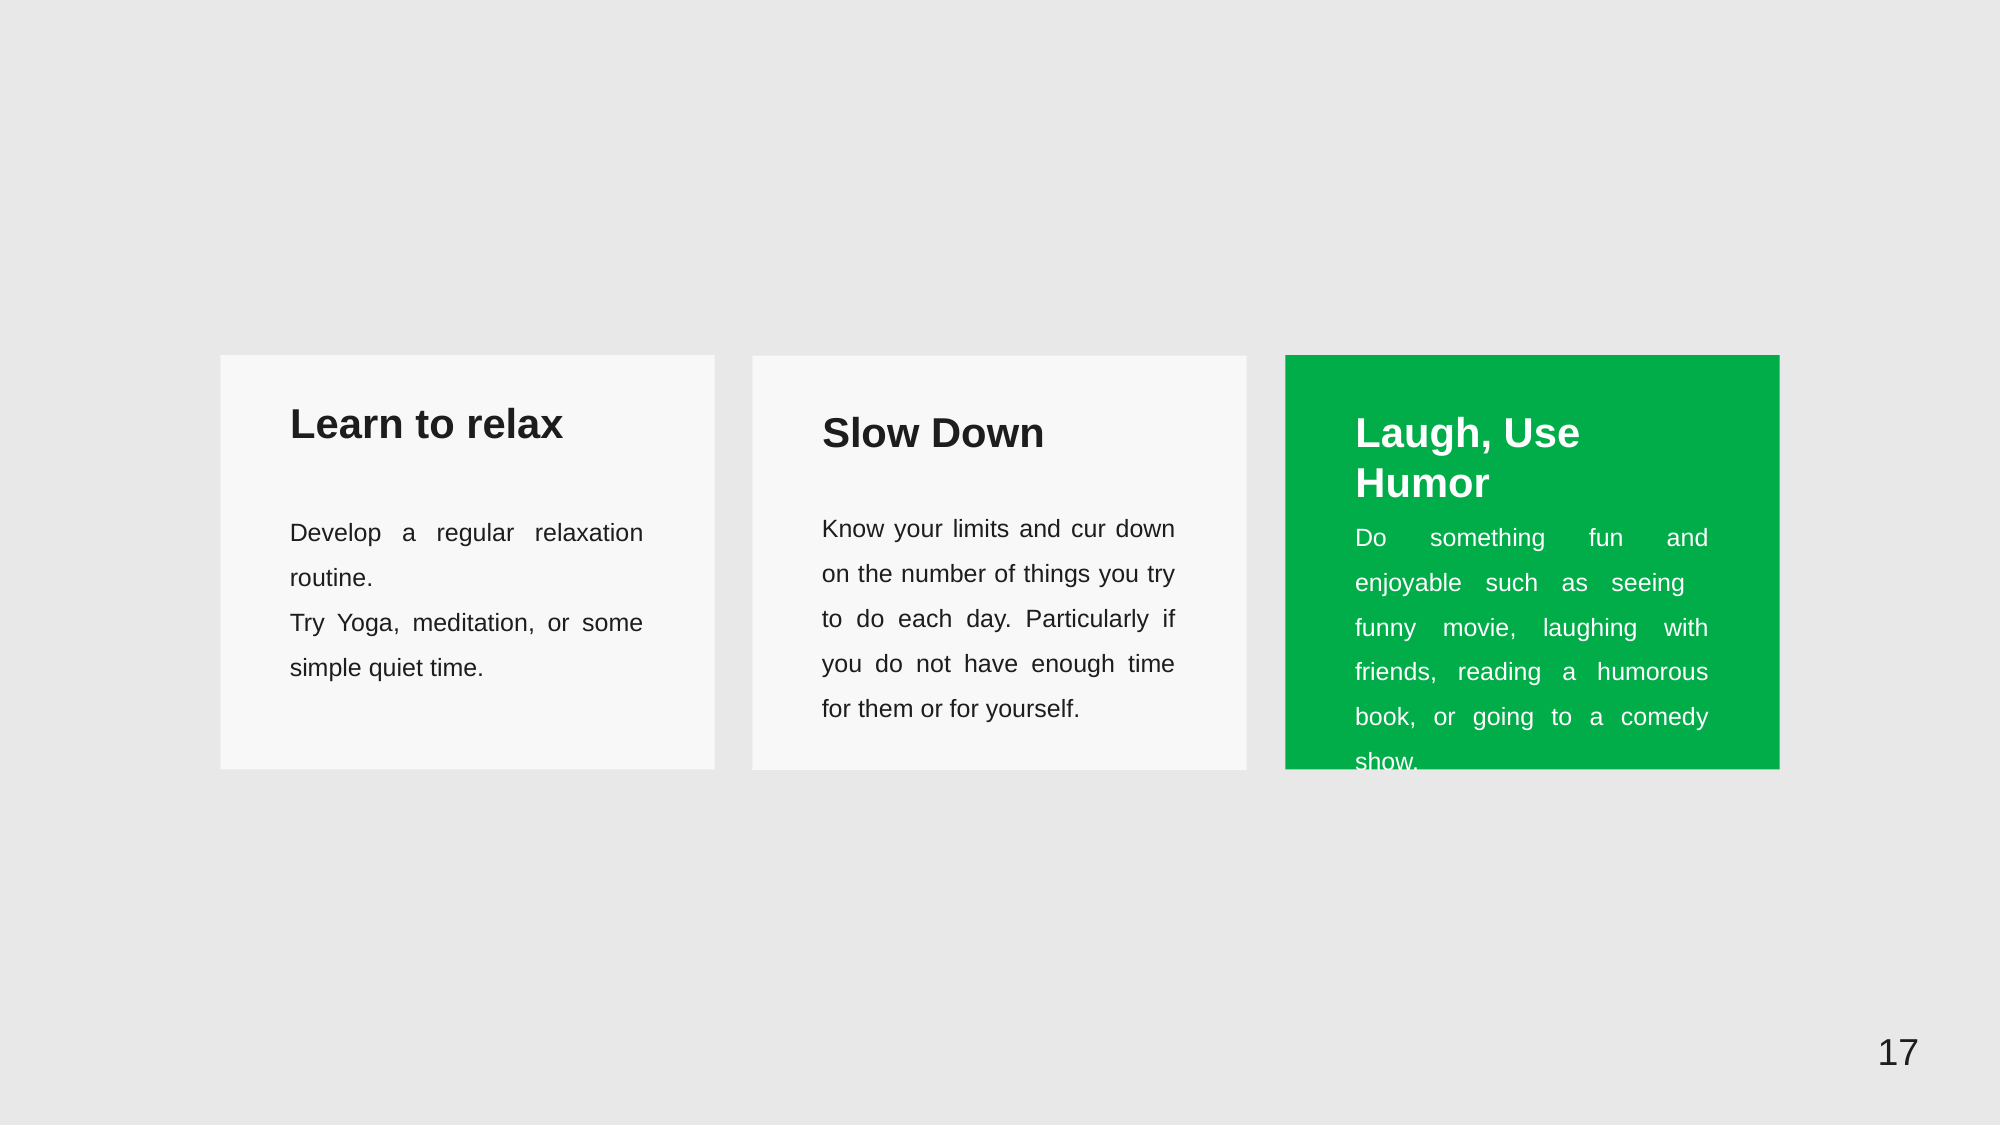

Learn to relax
Develop a regular relaxation routine.
Try Yoga, meditation, or some simple quiet time.

Laugh, Use Humor
Do something fun and enjoyable such as seeing  funny movie, laughing with friends, reading a humorous book, or going to a comedy show.

Slow Down
Know your limits and cur down on the number of things you try to do each day. Particularly if you do not have enough time for them or for yourself.
17